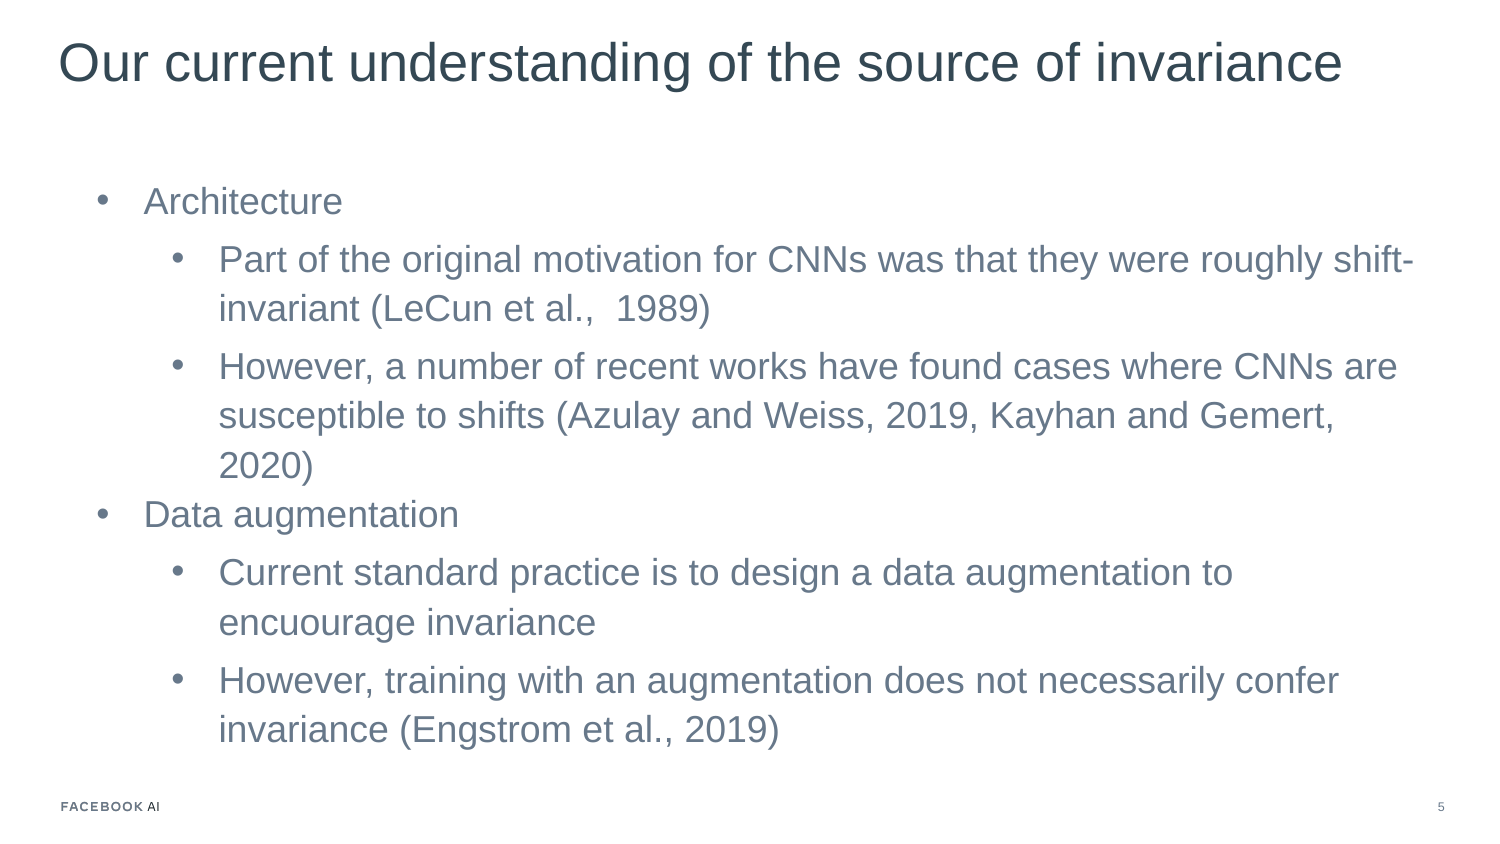

# Our current understanding of the source of invariance
Architecture
Part of the original motivation for CNNs was that they were roughly shift-invariant (LeCun et al.,  1989)
However, a number of recent works have found cases where CNNs are susceptible to shifts (Azulay and Weiss, 2019, Kayhan and Gemert, 2020)
Data augmentation
Current standard practice is to design a data augmentation to encuourage invariance
However, training with an augmentation does not necessarily confer invariance (Engstrom et al., 2019)